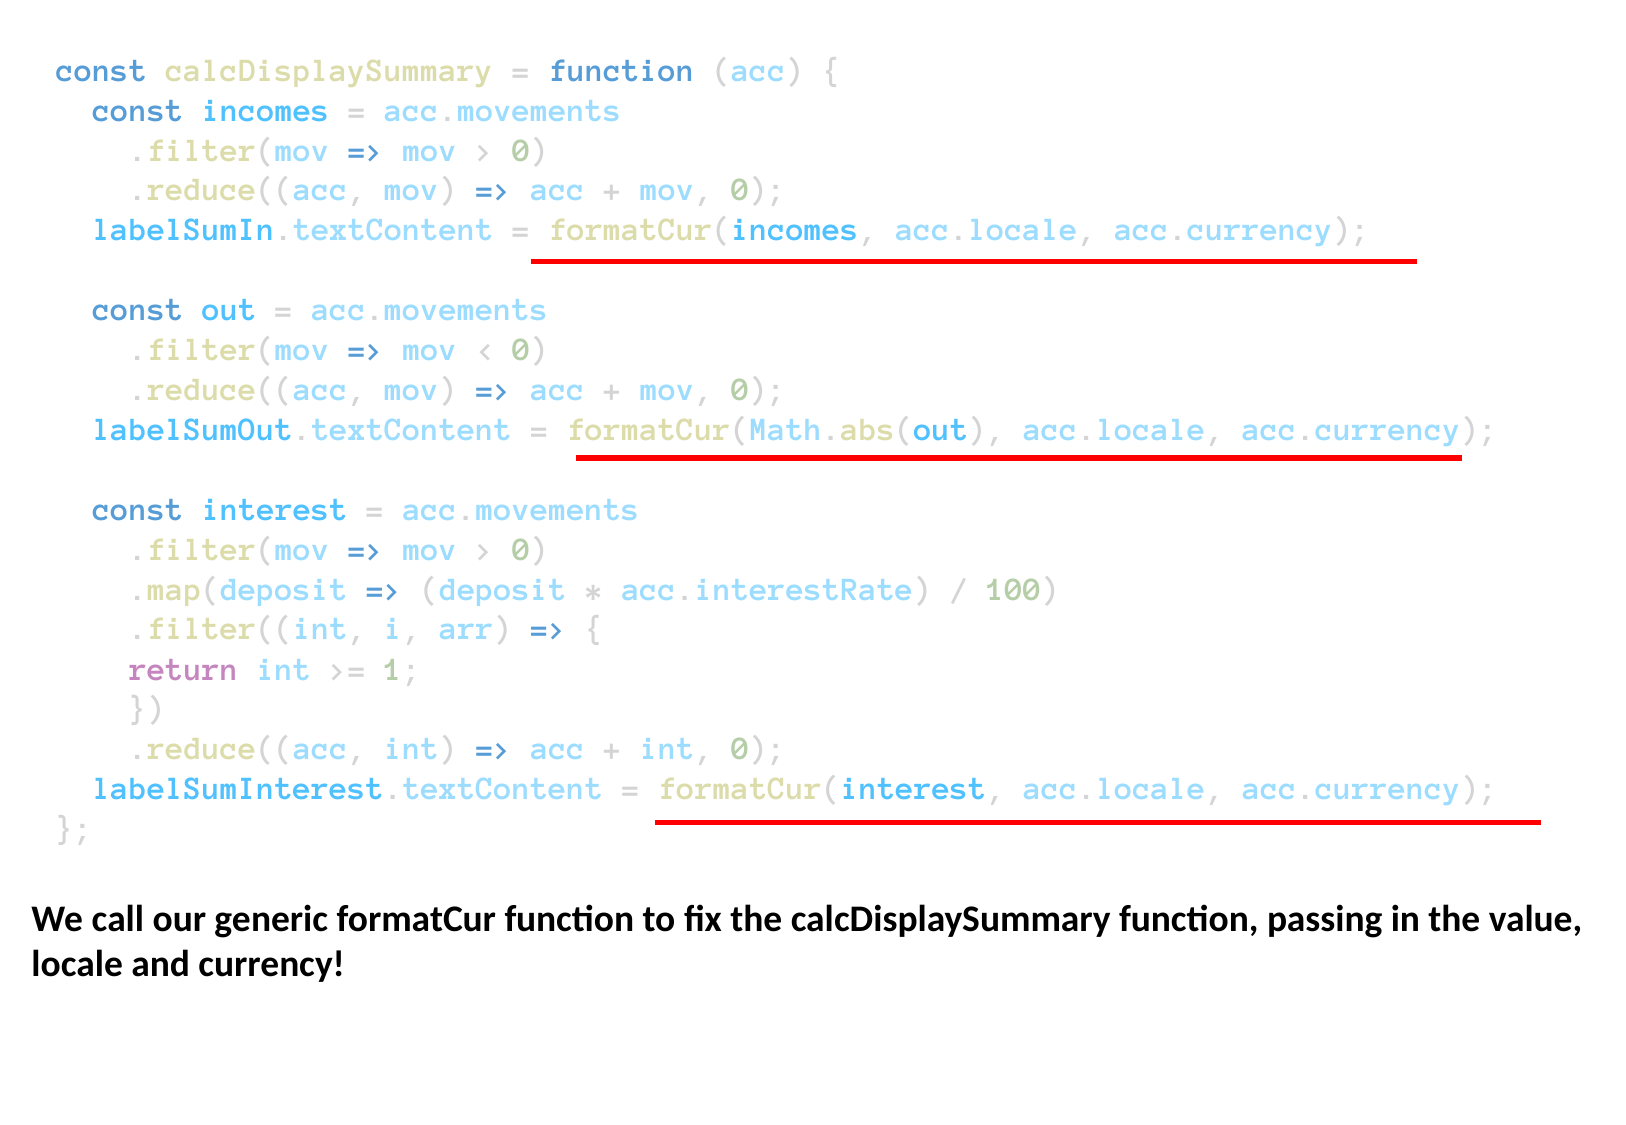

const calcDisplaySummary = function (acc) {
  const incomes = acc.movements
    .filter(mov => mov > 0)
    .reduce((acc, mov) => acc + mov, 0);
  labelSumIn.textContent = formatCur(incomes, acc.locale, acc.currency);
  const out = acc.movements
    .filter(mov => mov < 0)
    .reduce((acc, mov) => acc + mov, 0);
  labelSumOut.textContent = formatCur(Math.abs(out), acc.locale, acc.currency);

  const interest = acc.movements
    .filter(mov => mov > 0)
    .map(deposit => (deposit * acc.interestRate) / 100)
    .filter((int, i, arr) => {
    return int >= 1;
    })
    .reduce((acc, int) => acc + int, 0);
  labelSumInterest.textContent = formatCur(interest, acc.locale, acc.currency);
};
We call our generic formatCur function to fix the calcDisplaySummary function, passing in the value, locale and currency!